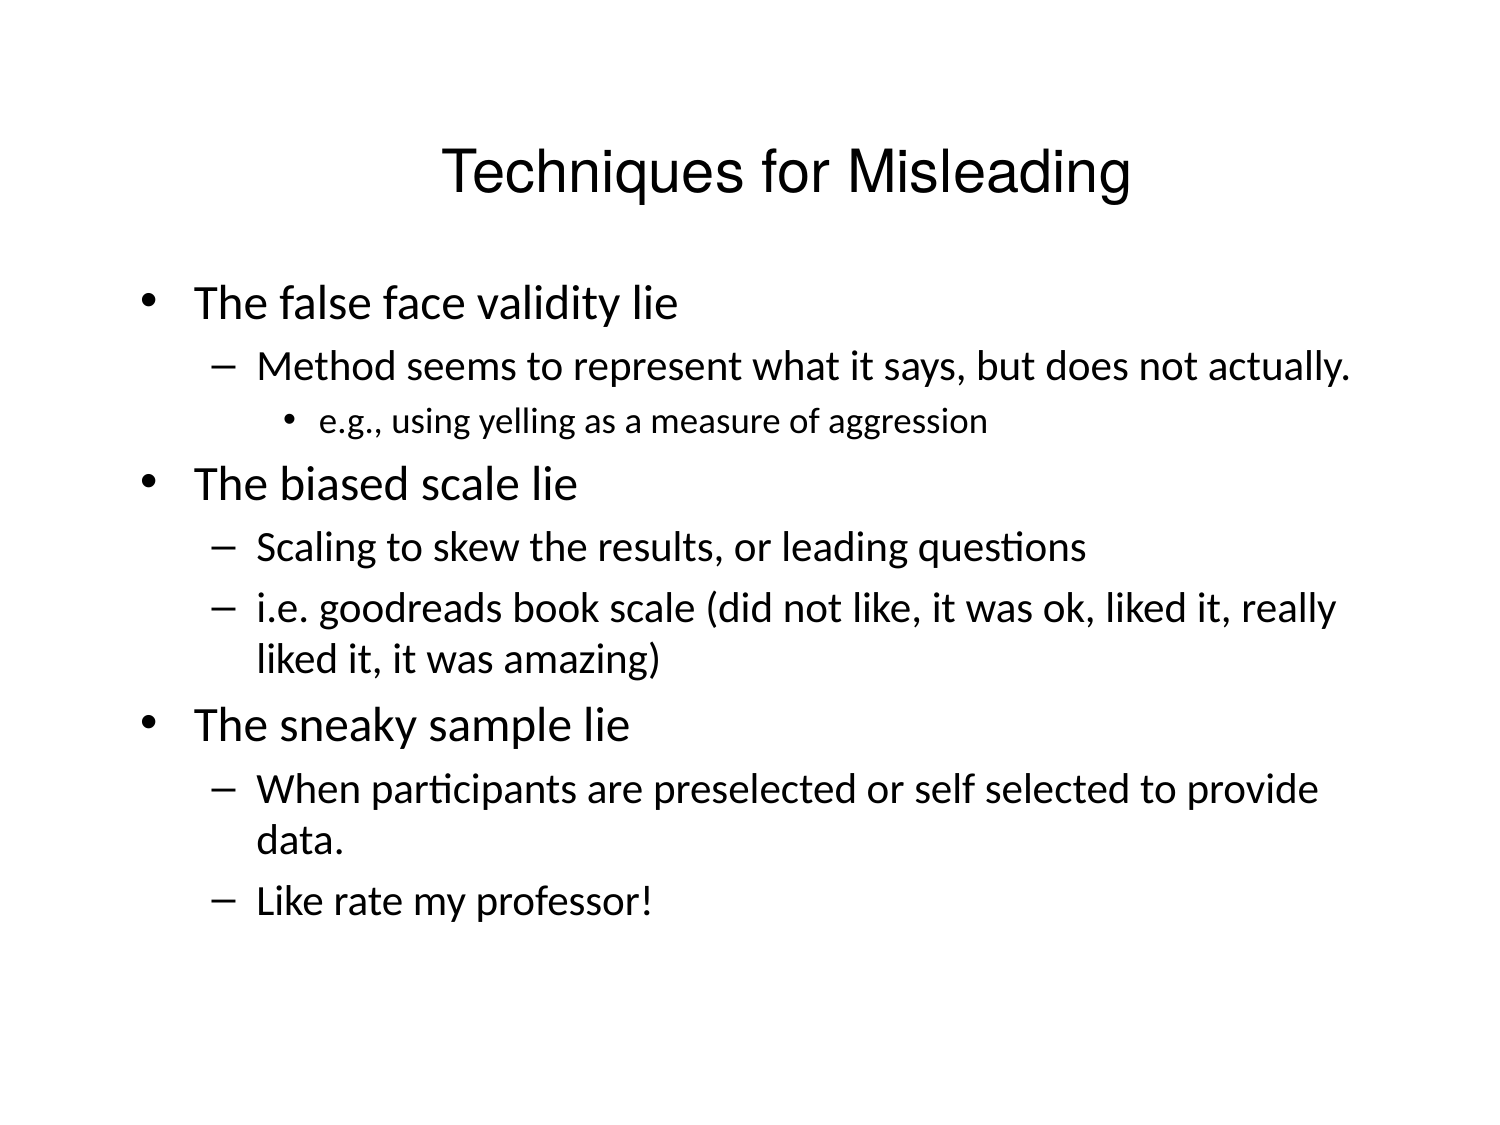

# Techniques for Misleading
The false face validity lie
Method seems to represent what it says, but does not actually.
e.g., using yelling as a measure of aggression
The biased scale lie
Scaling to skew the results, or leading questions
i.e. goodreads book scale (did not like, it was ok, liked it, really liked it, it was amazing)
The sneaky sample lie
When participants are preselected or self selected to provide data.
Like rate my professor!